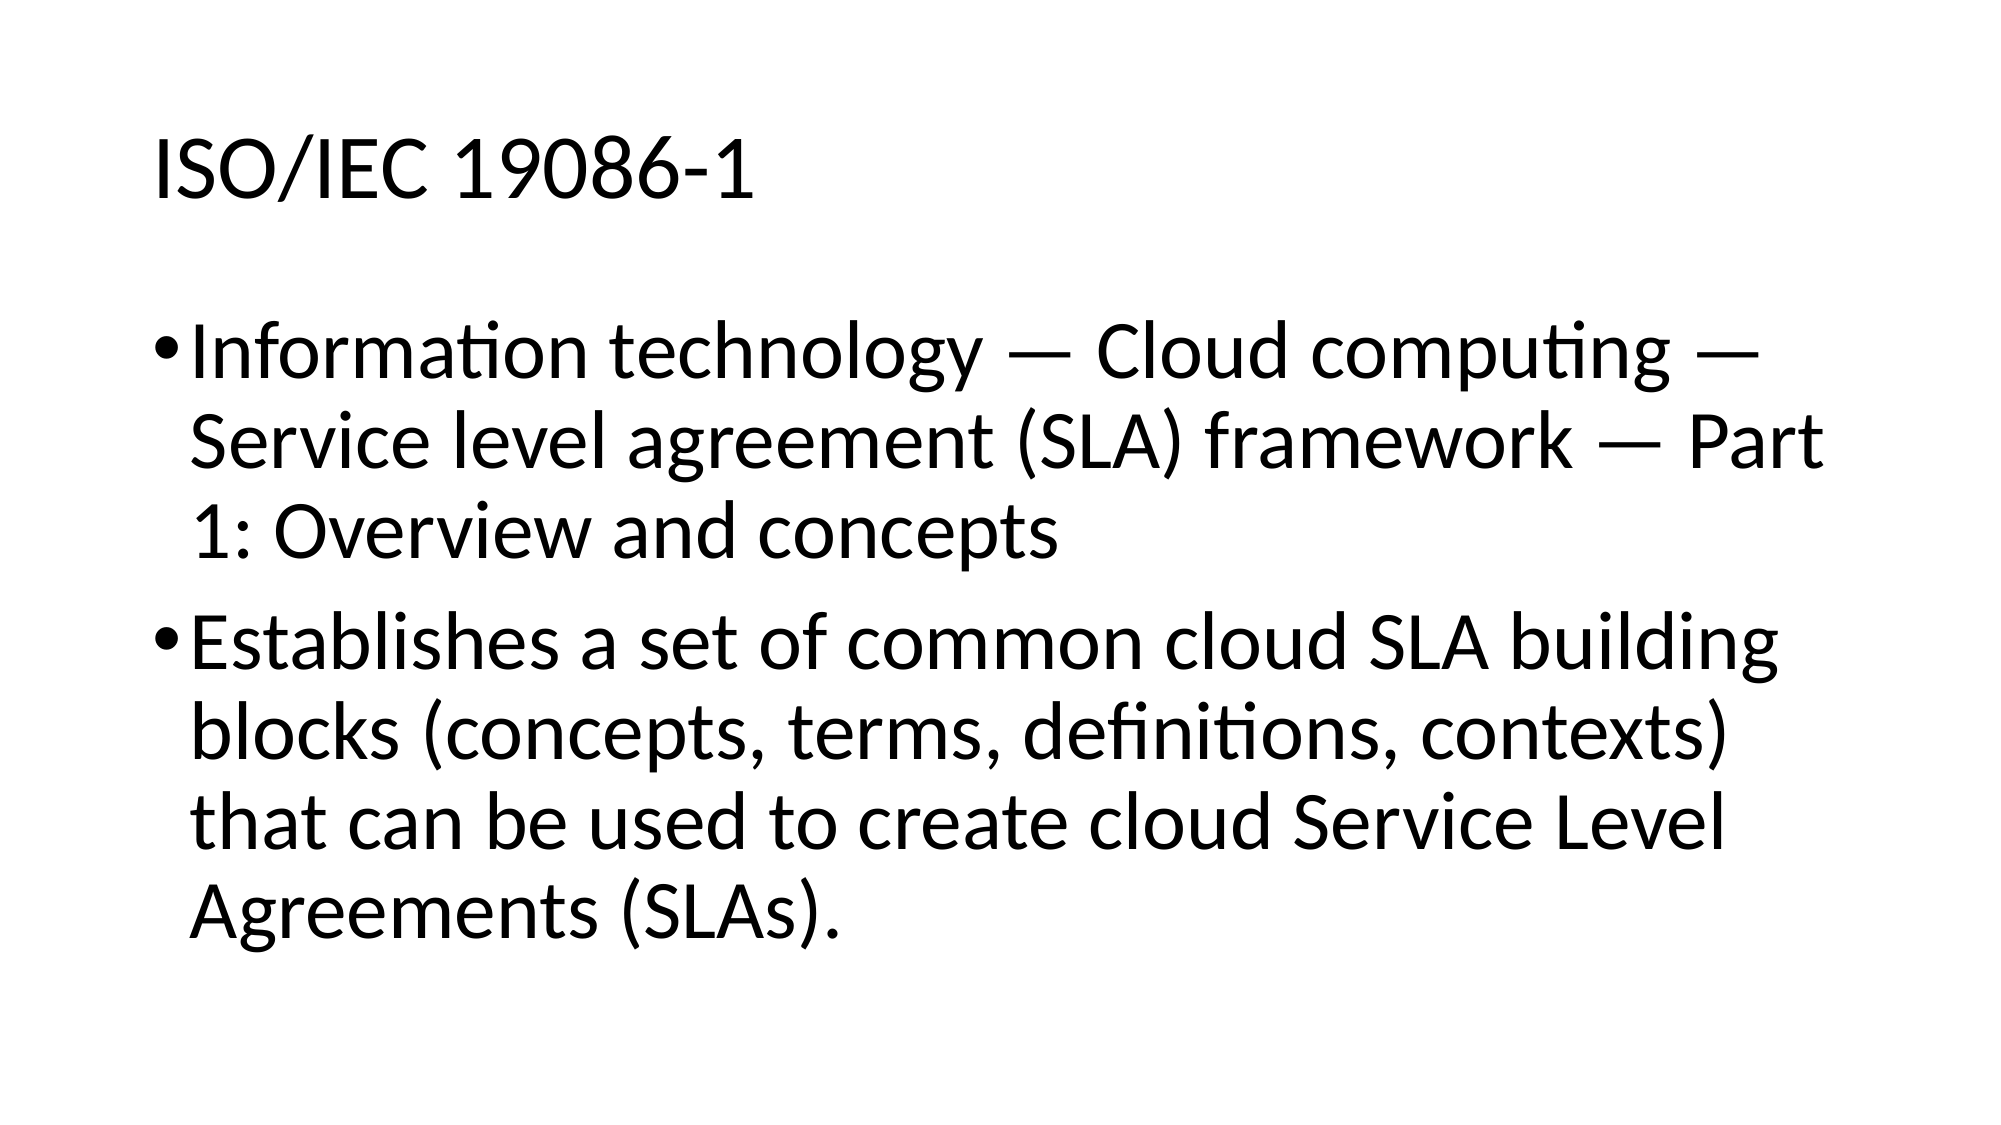

# ISO/IEC 19086-1
Information technology — Cloud computing — Service level agreement (SLA) framework — Part 1: Overview and concepts
Establishes a set of common cloud SLA building blocks (concepts, terms, definitions, contexts) that can be used to create cloud Service Level Agreements (SLAs).